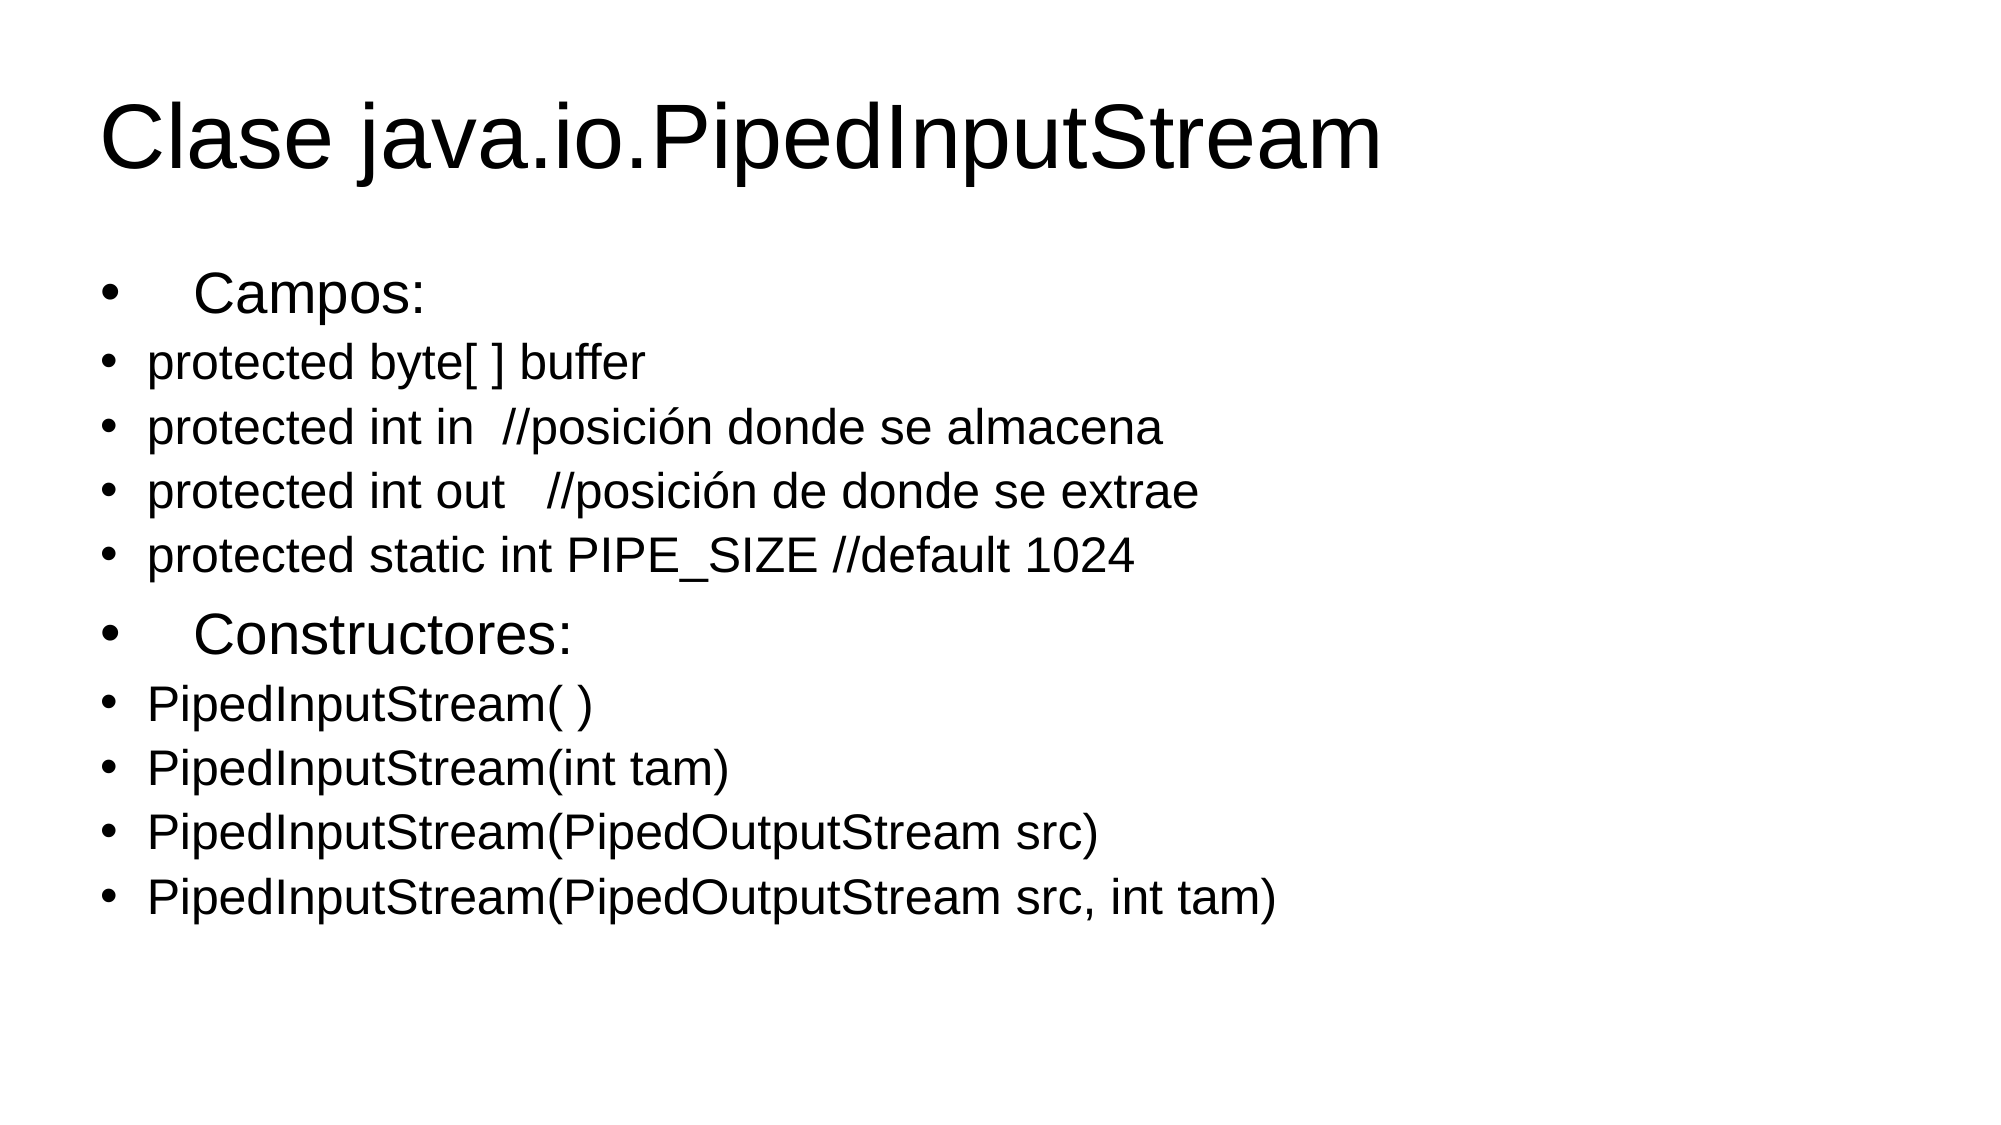

Clase java.io.PipedInputStream
Campos:
protected byte[ ] buffer
protected int in  //posición donde se almacena
protected int out   //posición de donde se extrae
protected static int PIPE_SIZE //default 1024
Constructores:
PipedInputStream( )
PipedInputStream(int tam)
PipedInputStream(PipedOutputStream src)
PipedInputStream(PipedOutputStream src, int tam)